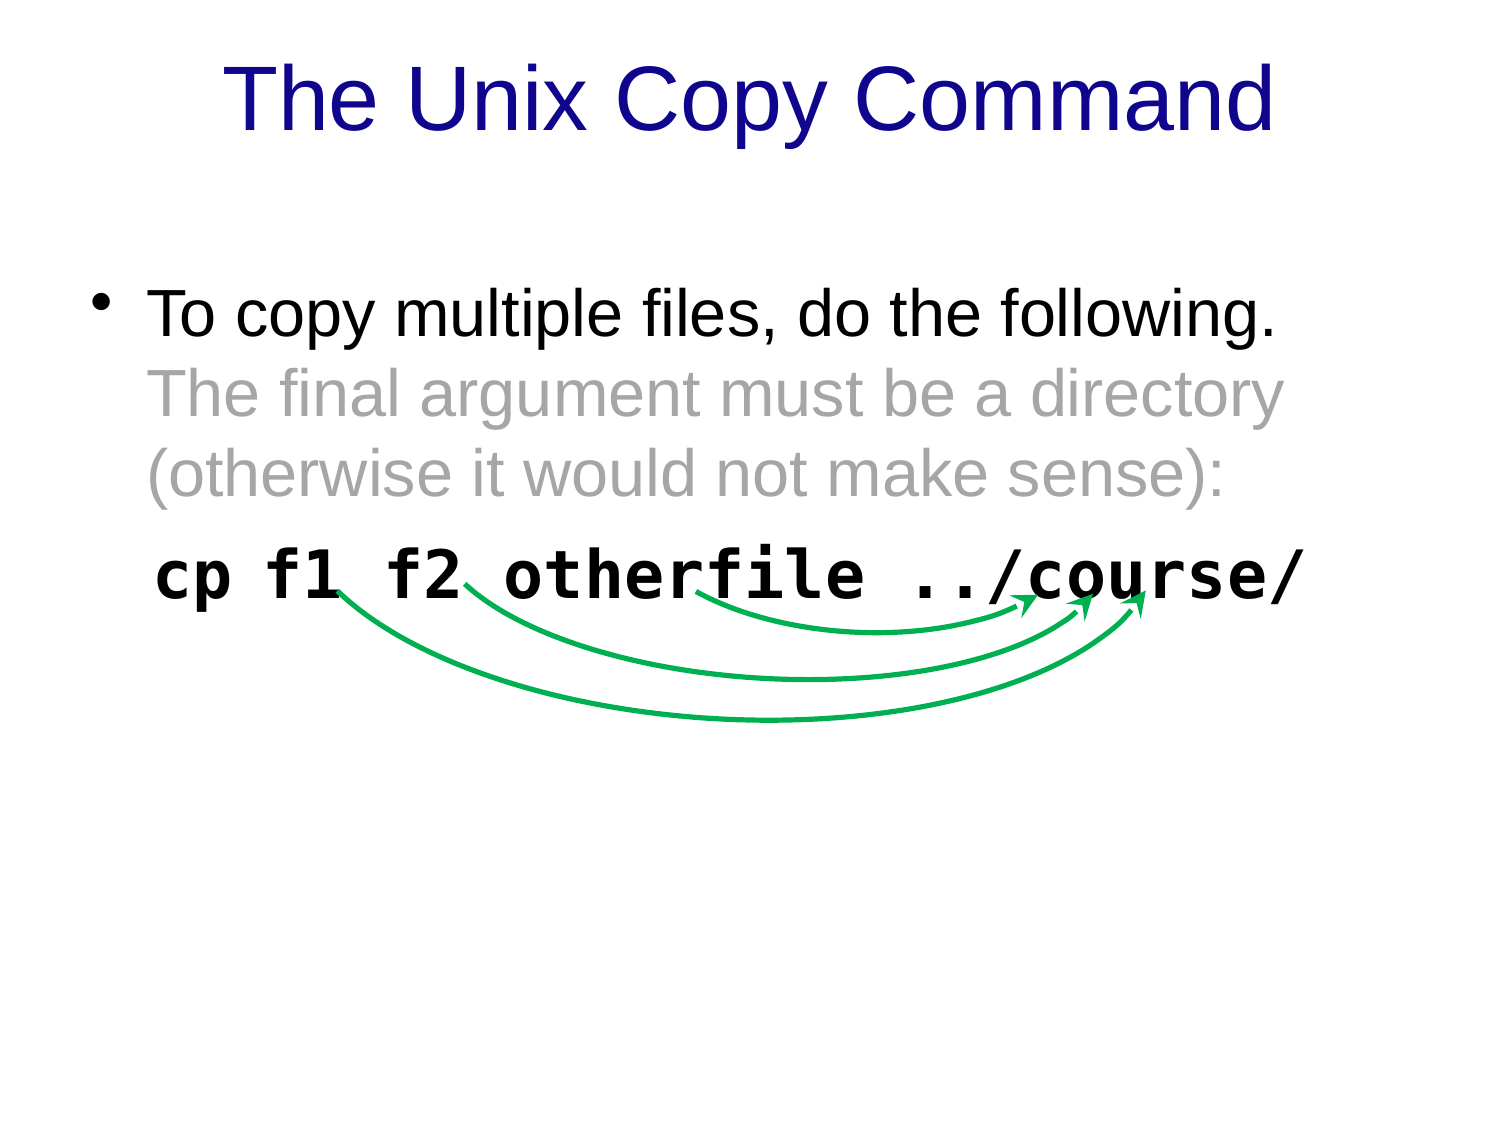

# The Unix Copy Command
To copy multiple files, do the following. The final argument must be a directory (otherwise it would not make sense):

cp f1 f2 otherfile ../course/